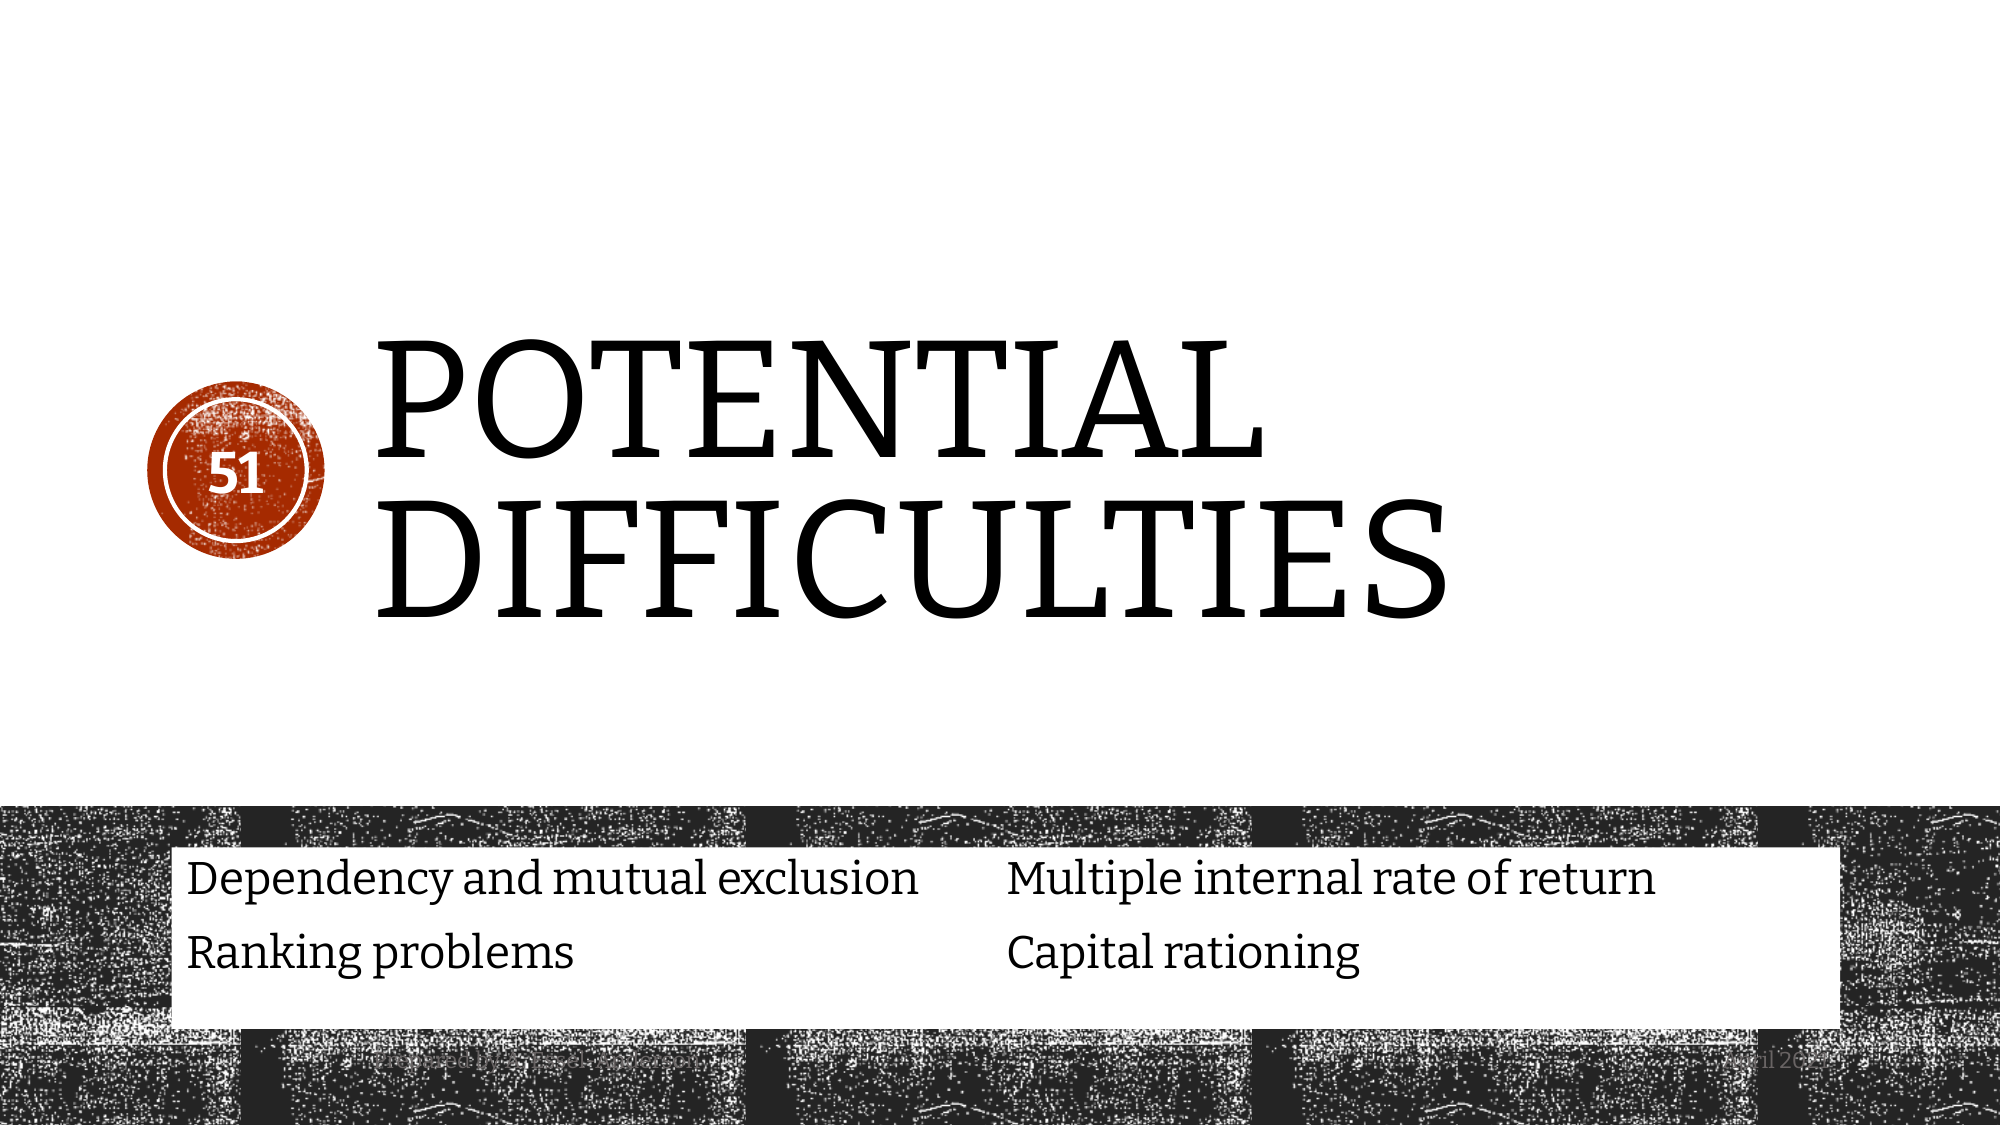

# Potential Difficulties
51
Dependency and mutual exclusion
Ranking problems
Multiple internal rate of return
Capital rationing
Prepared by A. Essel-Anderson
April 2021